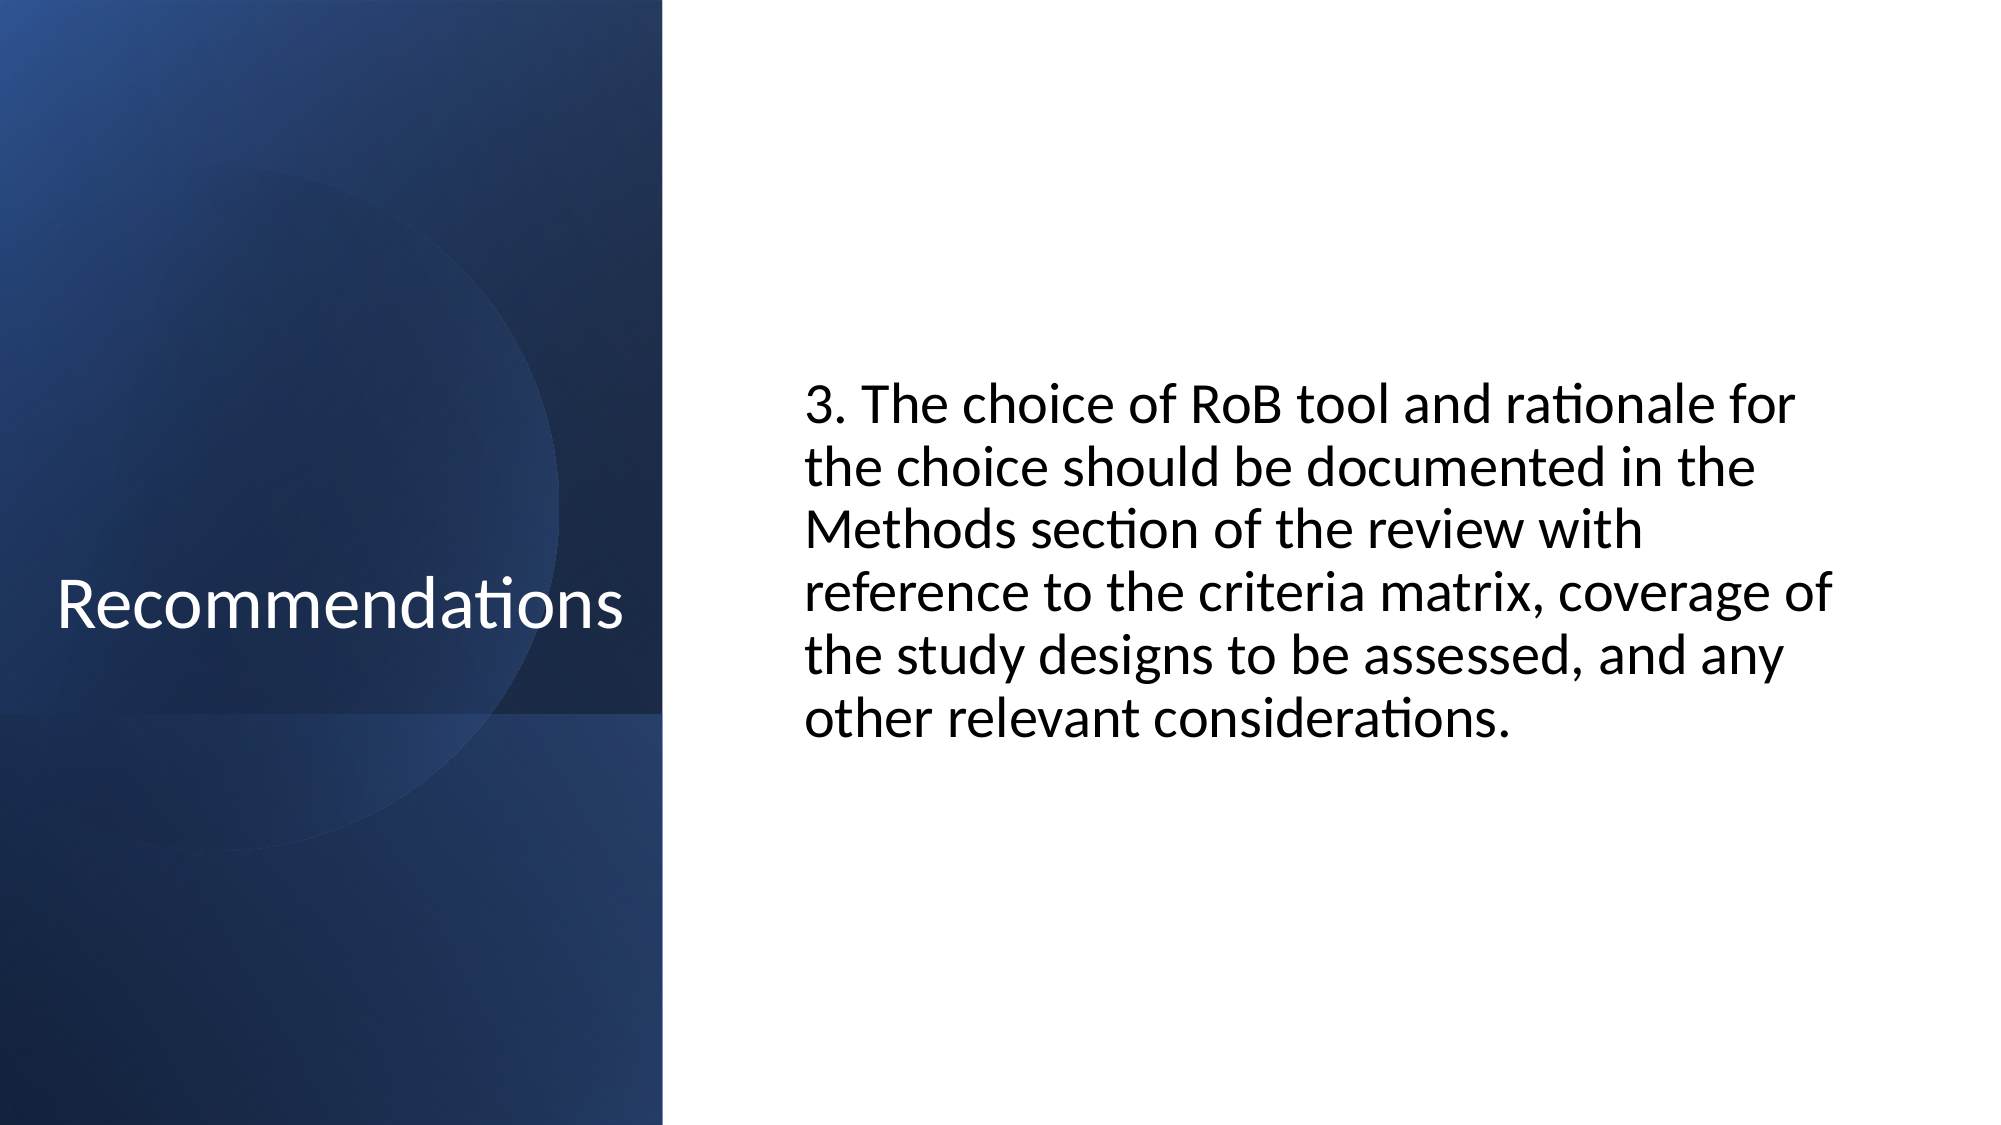

# Recommendations
3. The choice of RoB tool and rationale for the choice should be documented in the Methods section of the review with reference to the criteria matrix, coverage of the study designs to be assessed, and any other relevant considerations.